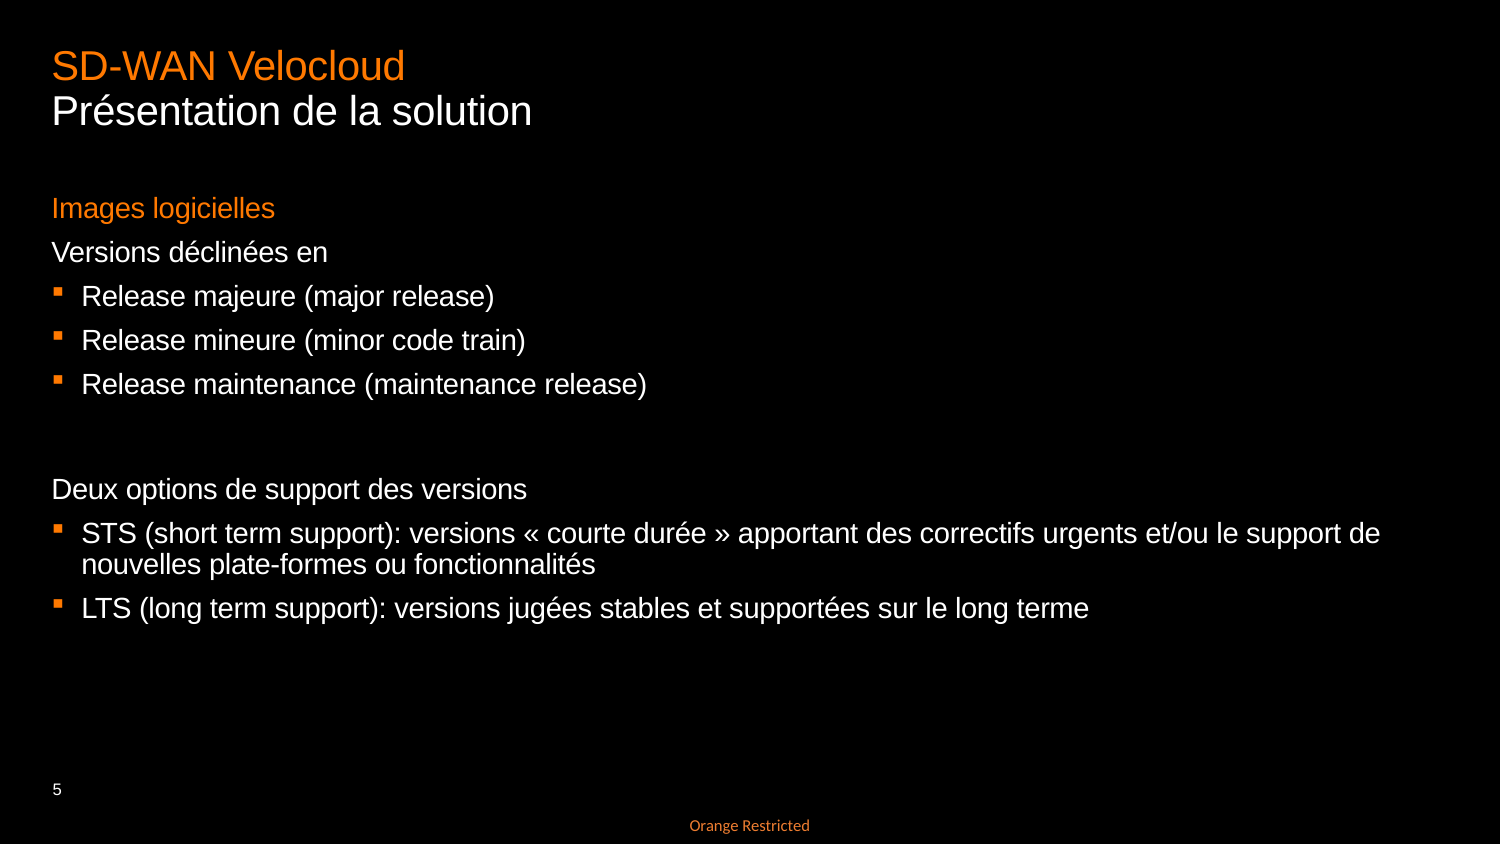

# SD-WAN Velocloud Présentation de la solution
Images logicielles
Versions déclinées en
Release majeure (major release)
Release mineure (minor code train)
Release maintenance (maintenance release)

Deux options de support des versions
STS (short term support): versions « courte durée » apportant des correctifs urgents et/ou le support de nouvelles plate-formes ou fonctionnalités
LTS (long term support): versions jugées stables et supportées sur le long terme